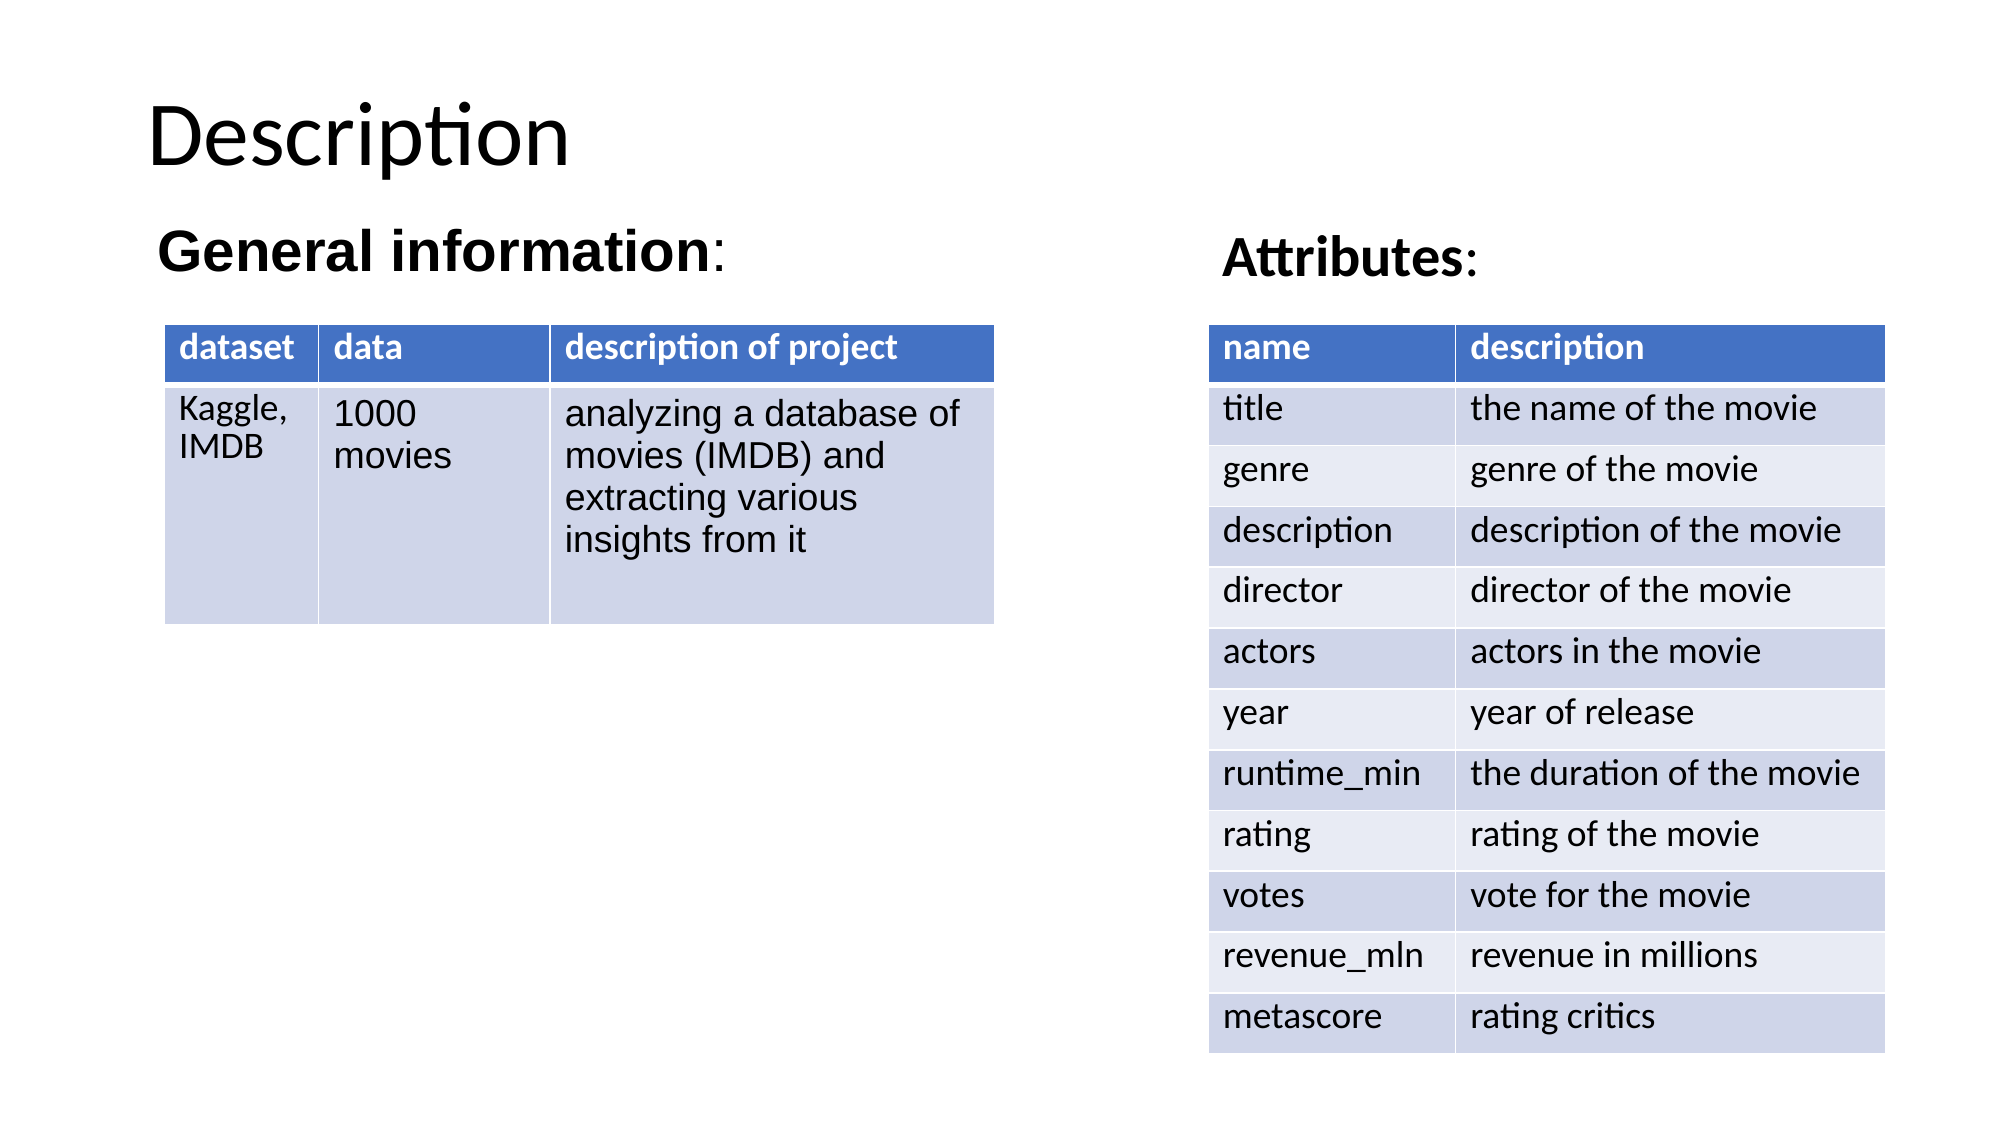

# Description
General information:

Attributes:

| dataset | data | description of project |
| --- | --- | --- |
| Kaggle, IMDB | 1000 movies | analyzing a database of movies (IMDB) and extracting various insights from it |
| name | description |
| --- | --- |
| title | the name of the movie |
| genre | genre of the movie |
| description | description of the movie |
| director | director of the movie |
| actors | actors in the movie |
| year | year of release |
| runtime\_min | the duration of the movie |
| rating | rating of the movie |
| votes | vote for the movie |
| revenue\_mln | revenue in millions |
| metascore | rating critics |